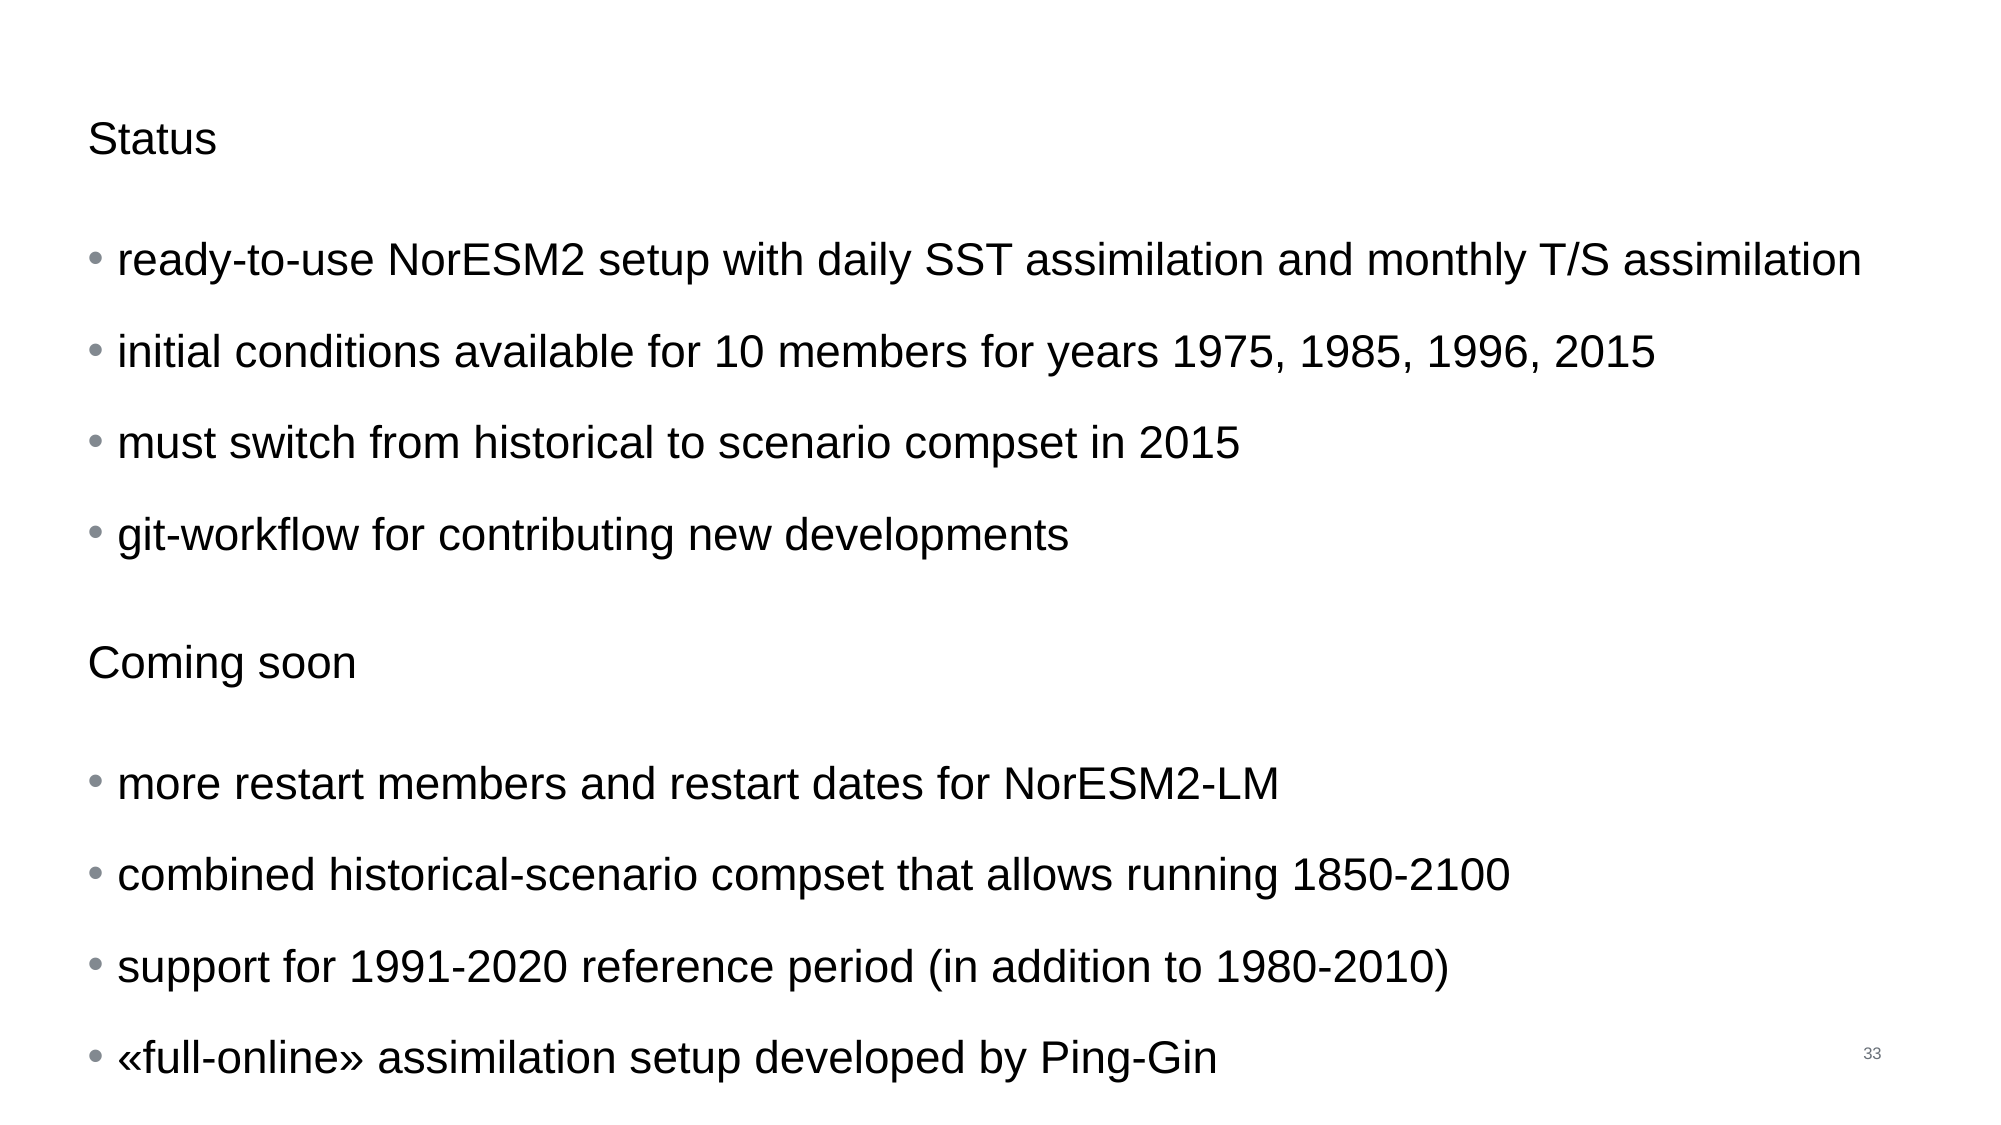

# Status
ready-to-use NorESM2 setup with daily SST assimilation and monthly T/S assimilation
initial conditions available for 10 members for years 1975, 1985, 1996, 2015
must switch from historical to scenario compset in 2015
git-workflow for contributing new developments

Coming soon

more restart members and restart dates for NorESM2-LM
combined historical-scenario compset that allows running 1850-2100
support for 1991-2020 reference period (in addition to 1980-2010)
«full-online» assimilation setup developed by Ping-Gin

33